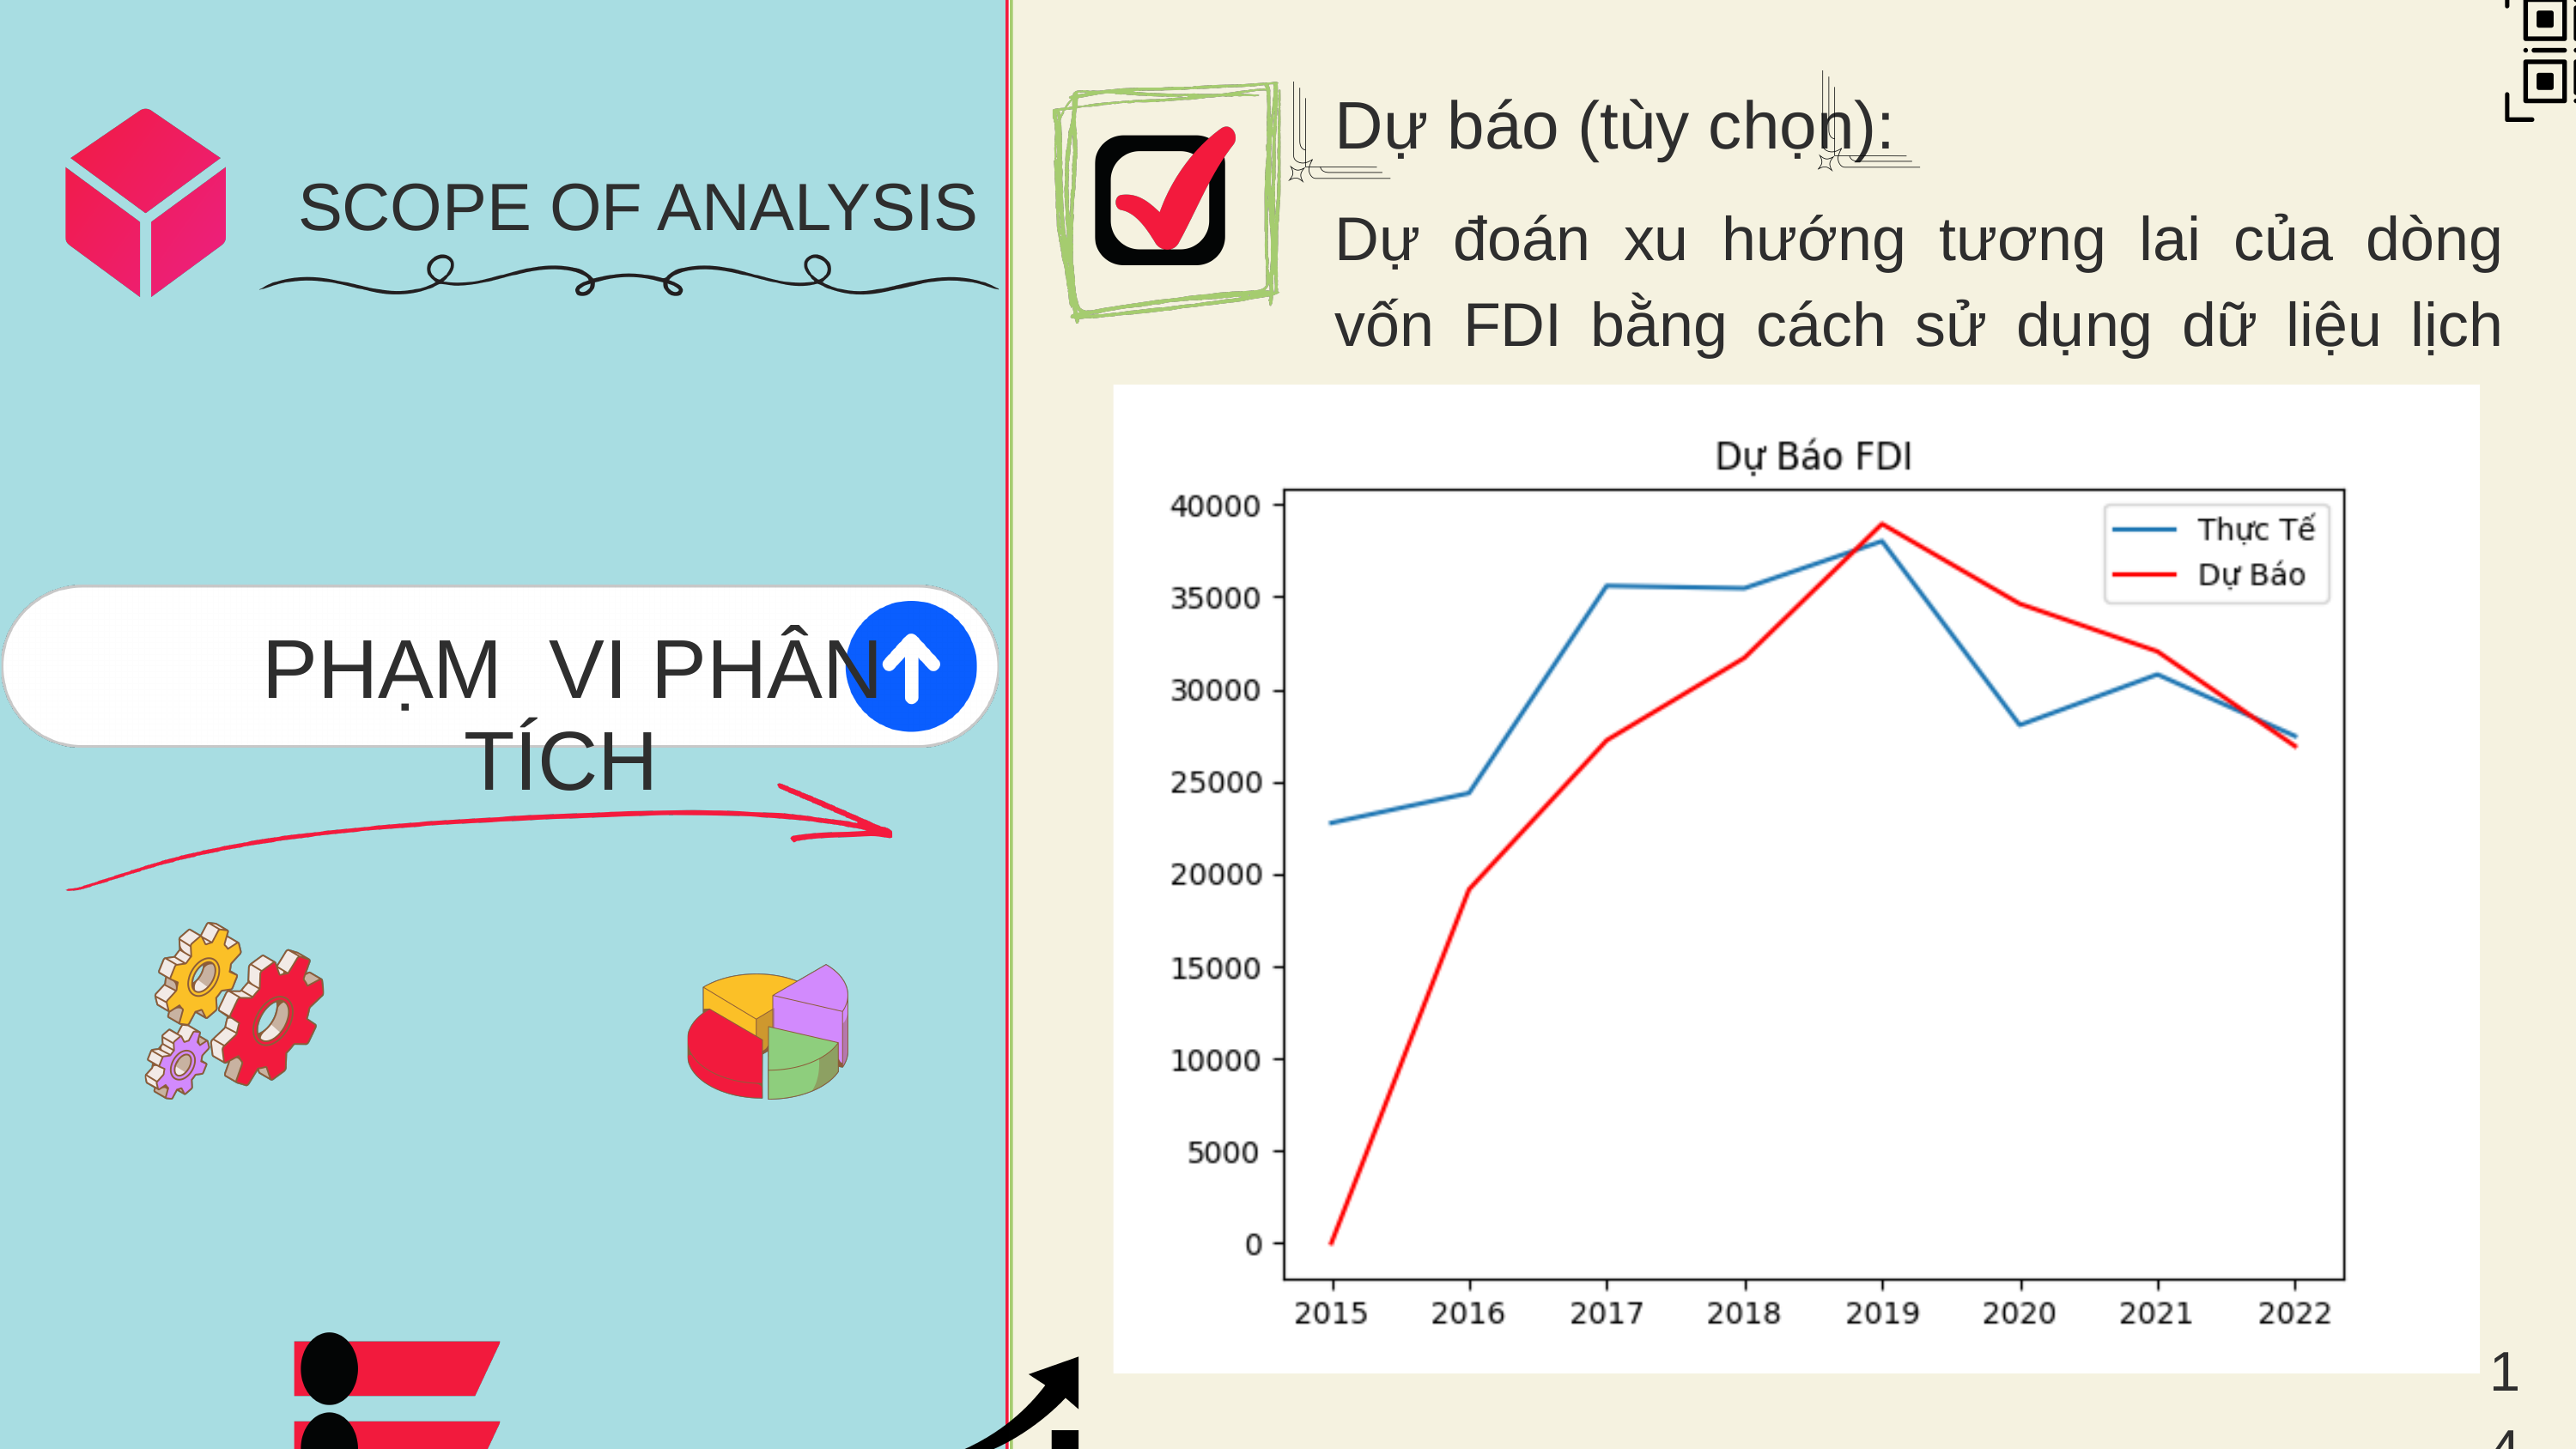

Dự báo (tùy chọn):
Dự đoán xu hướng tương lai của dòng vốn FDI bằng cách sử dụng dữ liệu lịch sử.

 SCOPE OF ANALYSIS

PHẠM  VI PHÂN TÍCH

14